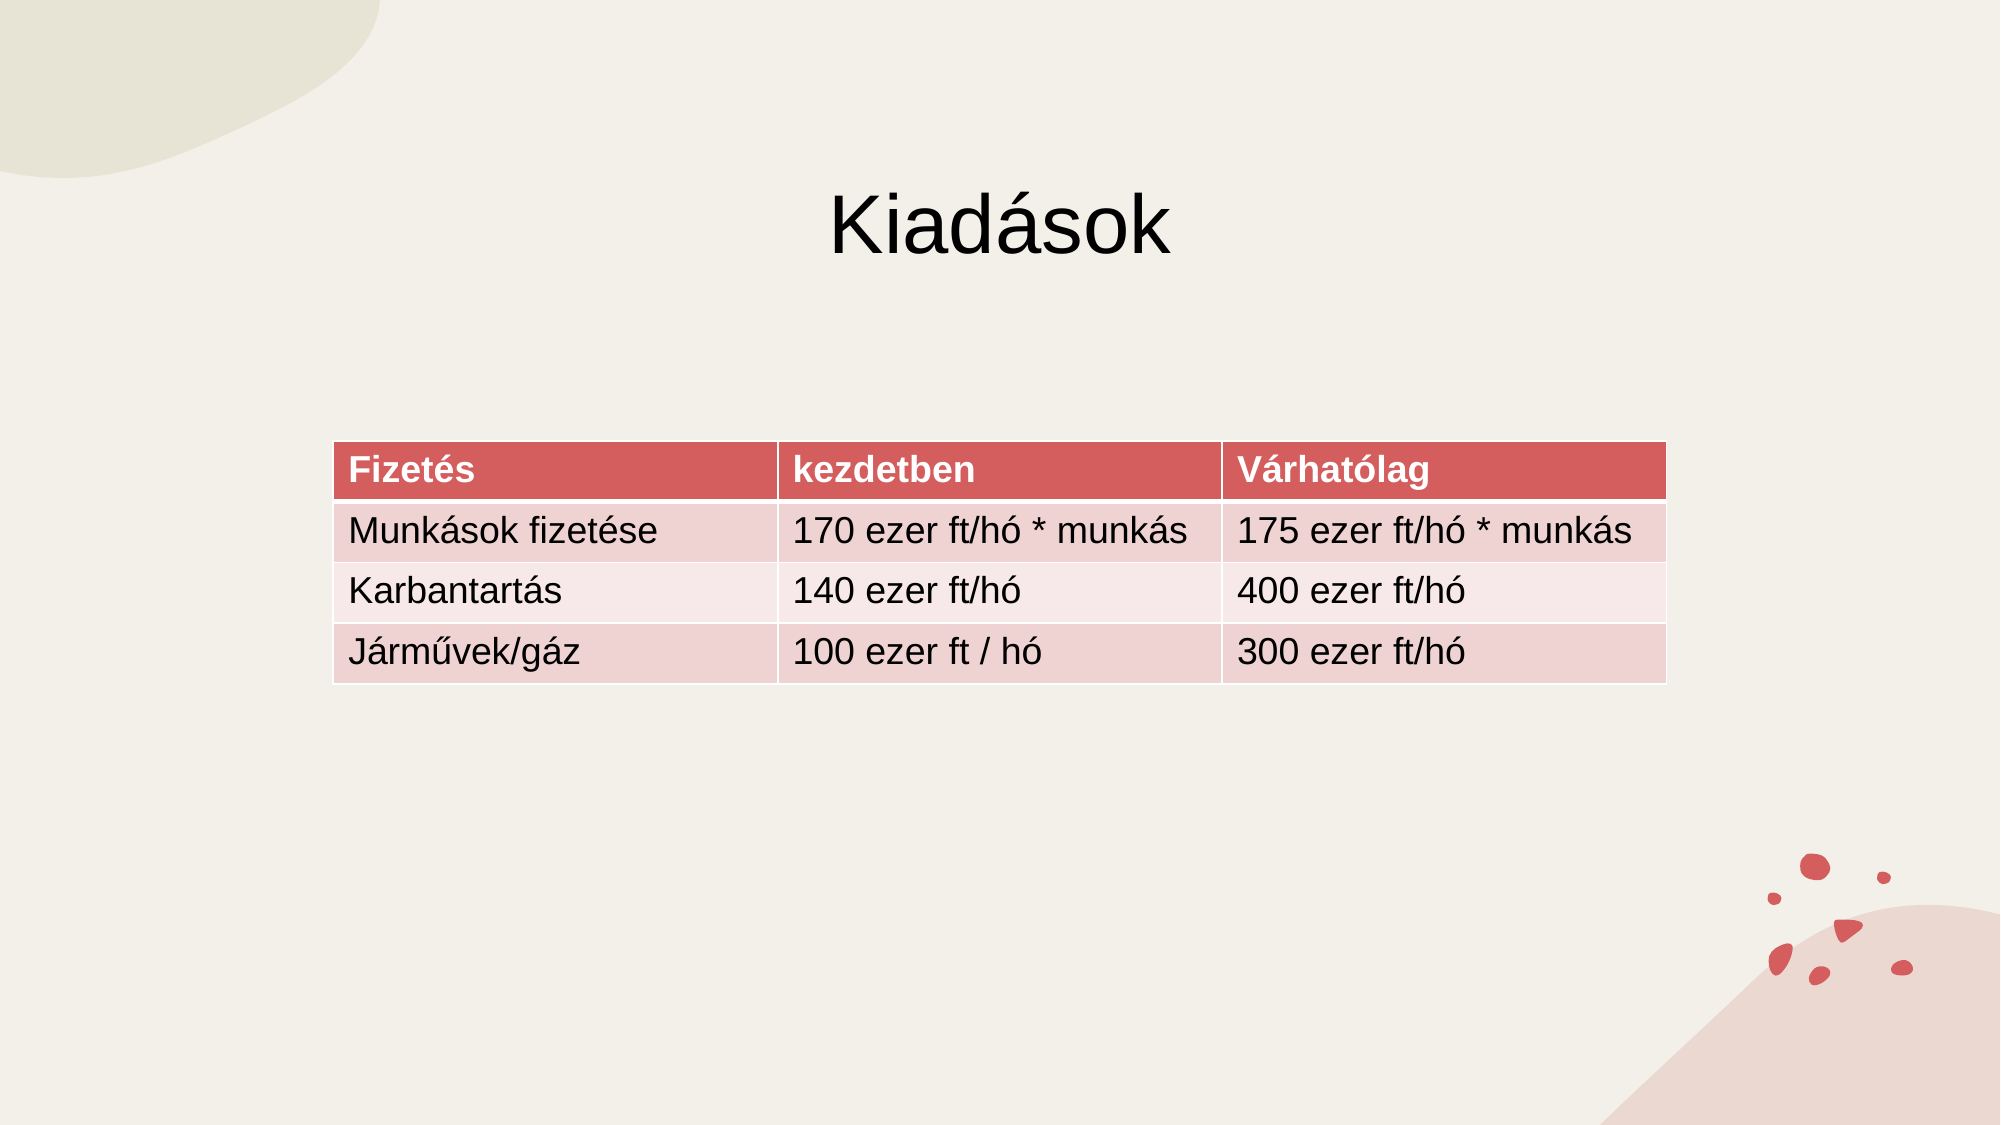

Kiadások
| Fizetés | kezdetben | Várhatólag |
| --- | --- | --- |
| Munkások fizetése | 170 ezer ft/hó \* munkás | 175 ezer ft/hó \* munkás |
| Karbantartás | 140 ezer ft/hó | 400 ezer ft/hó |
| Járművek/gáz | 100 ezer ft / hó | 300 ezer ft/hó |